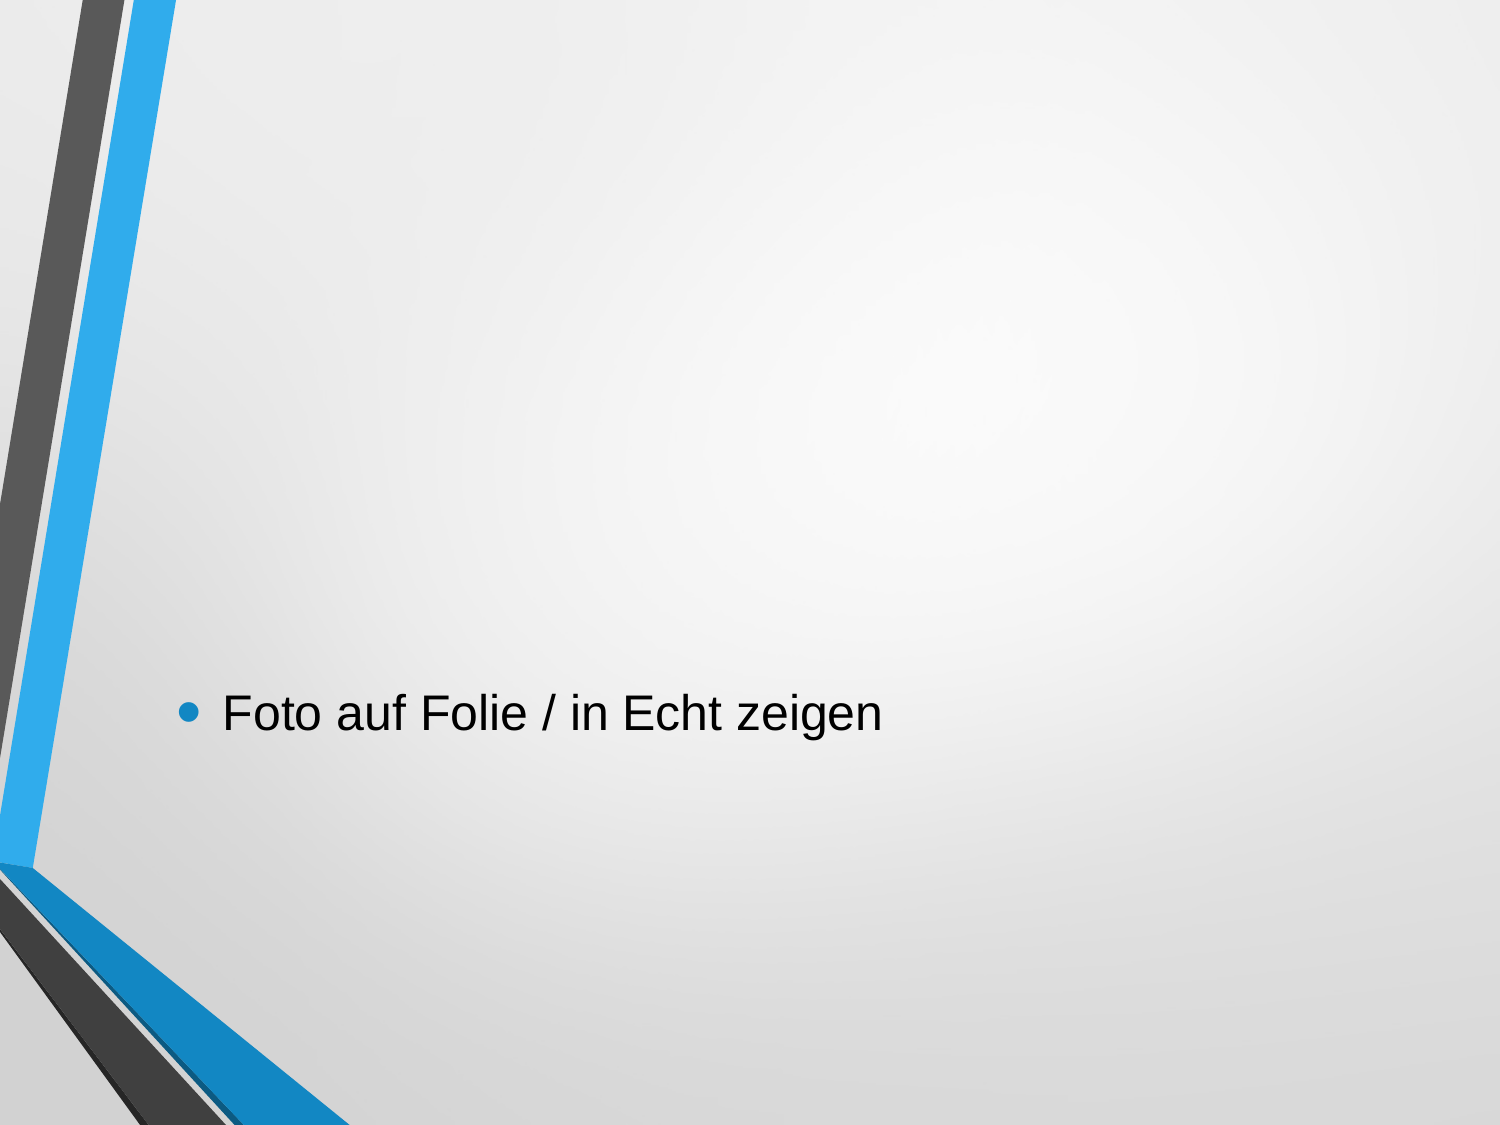

#
Foto auf Folie / in Echt zeigen